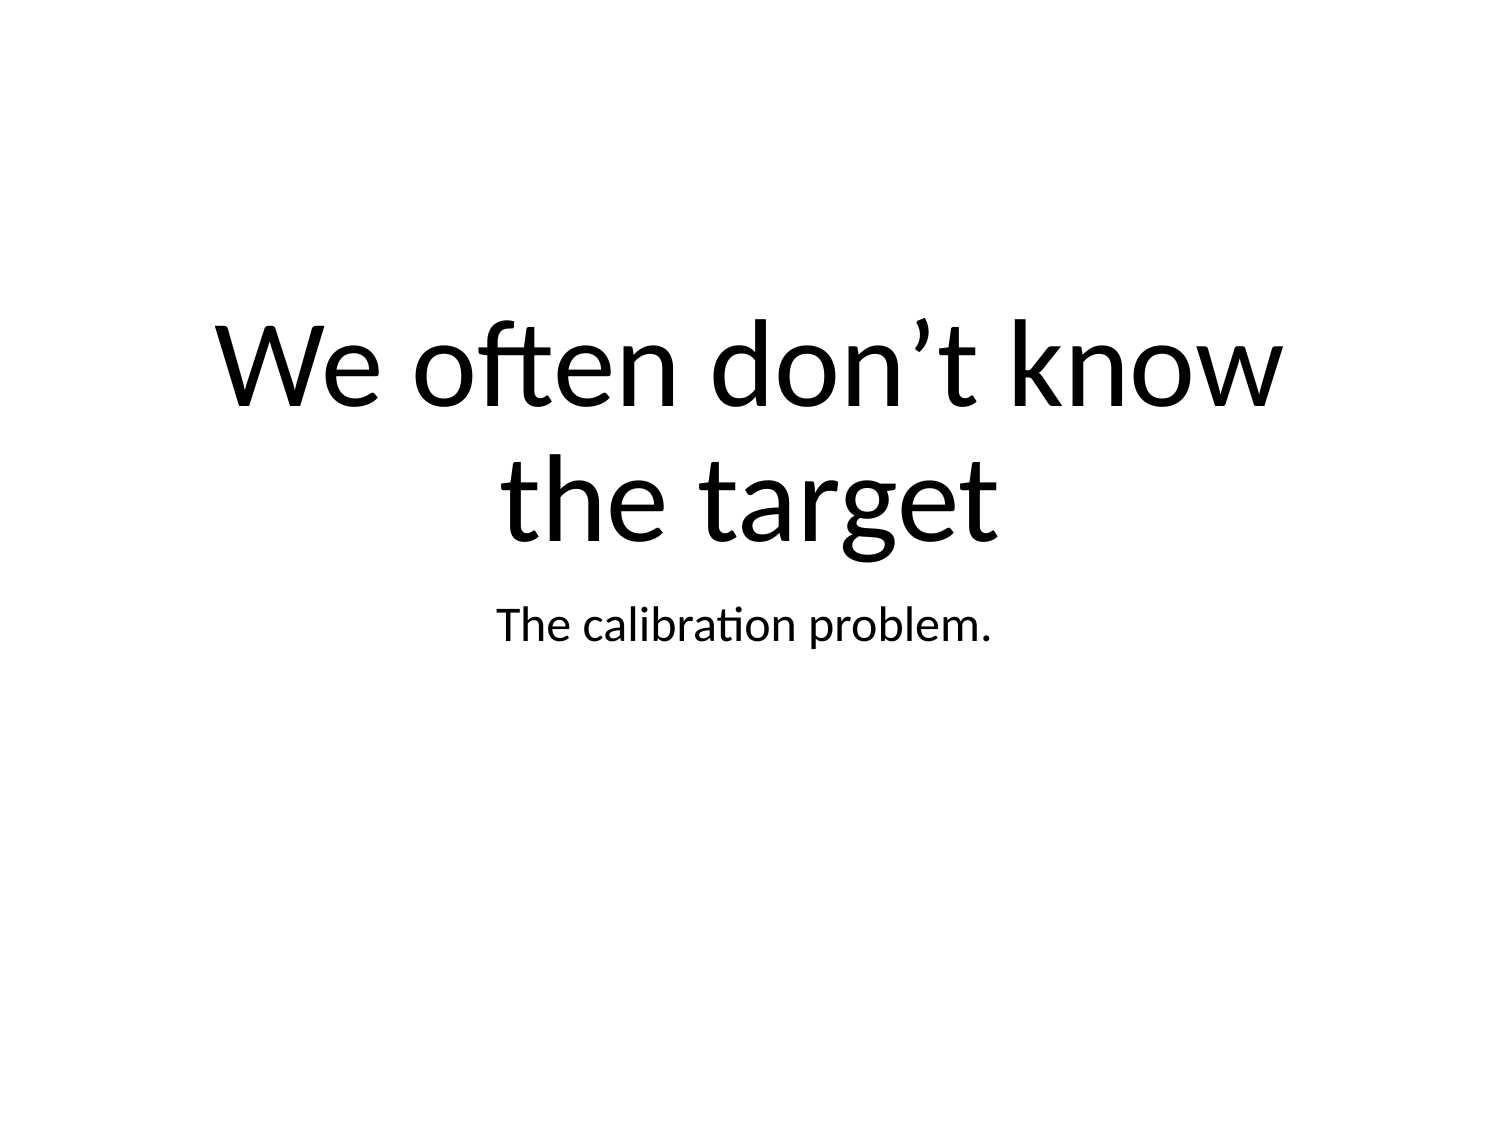

# We often don’t know the target
The calibration problem.